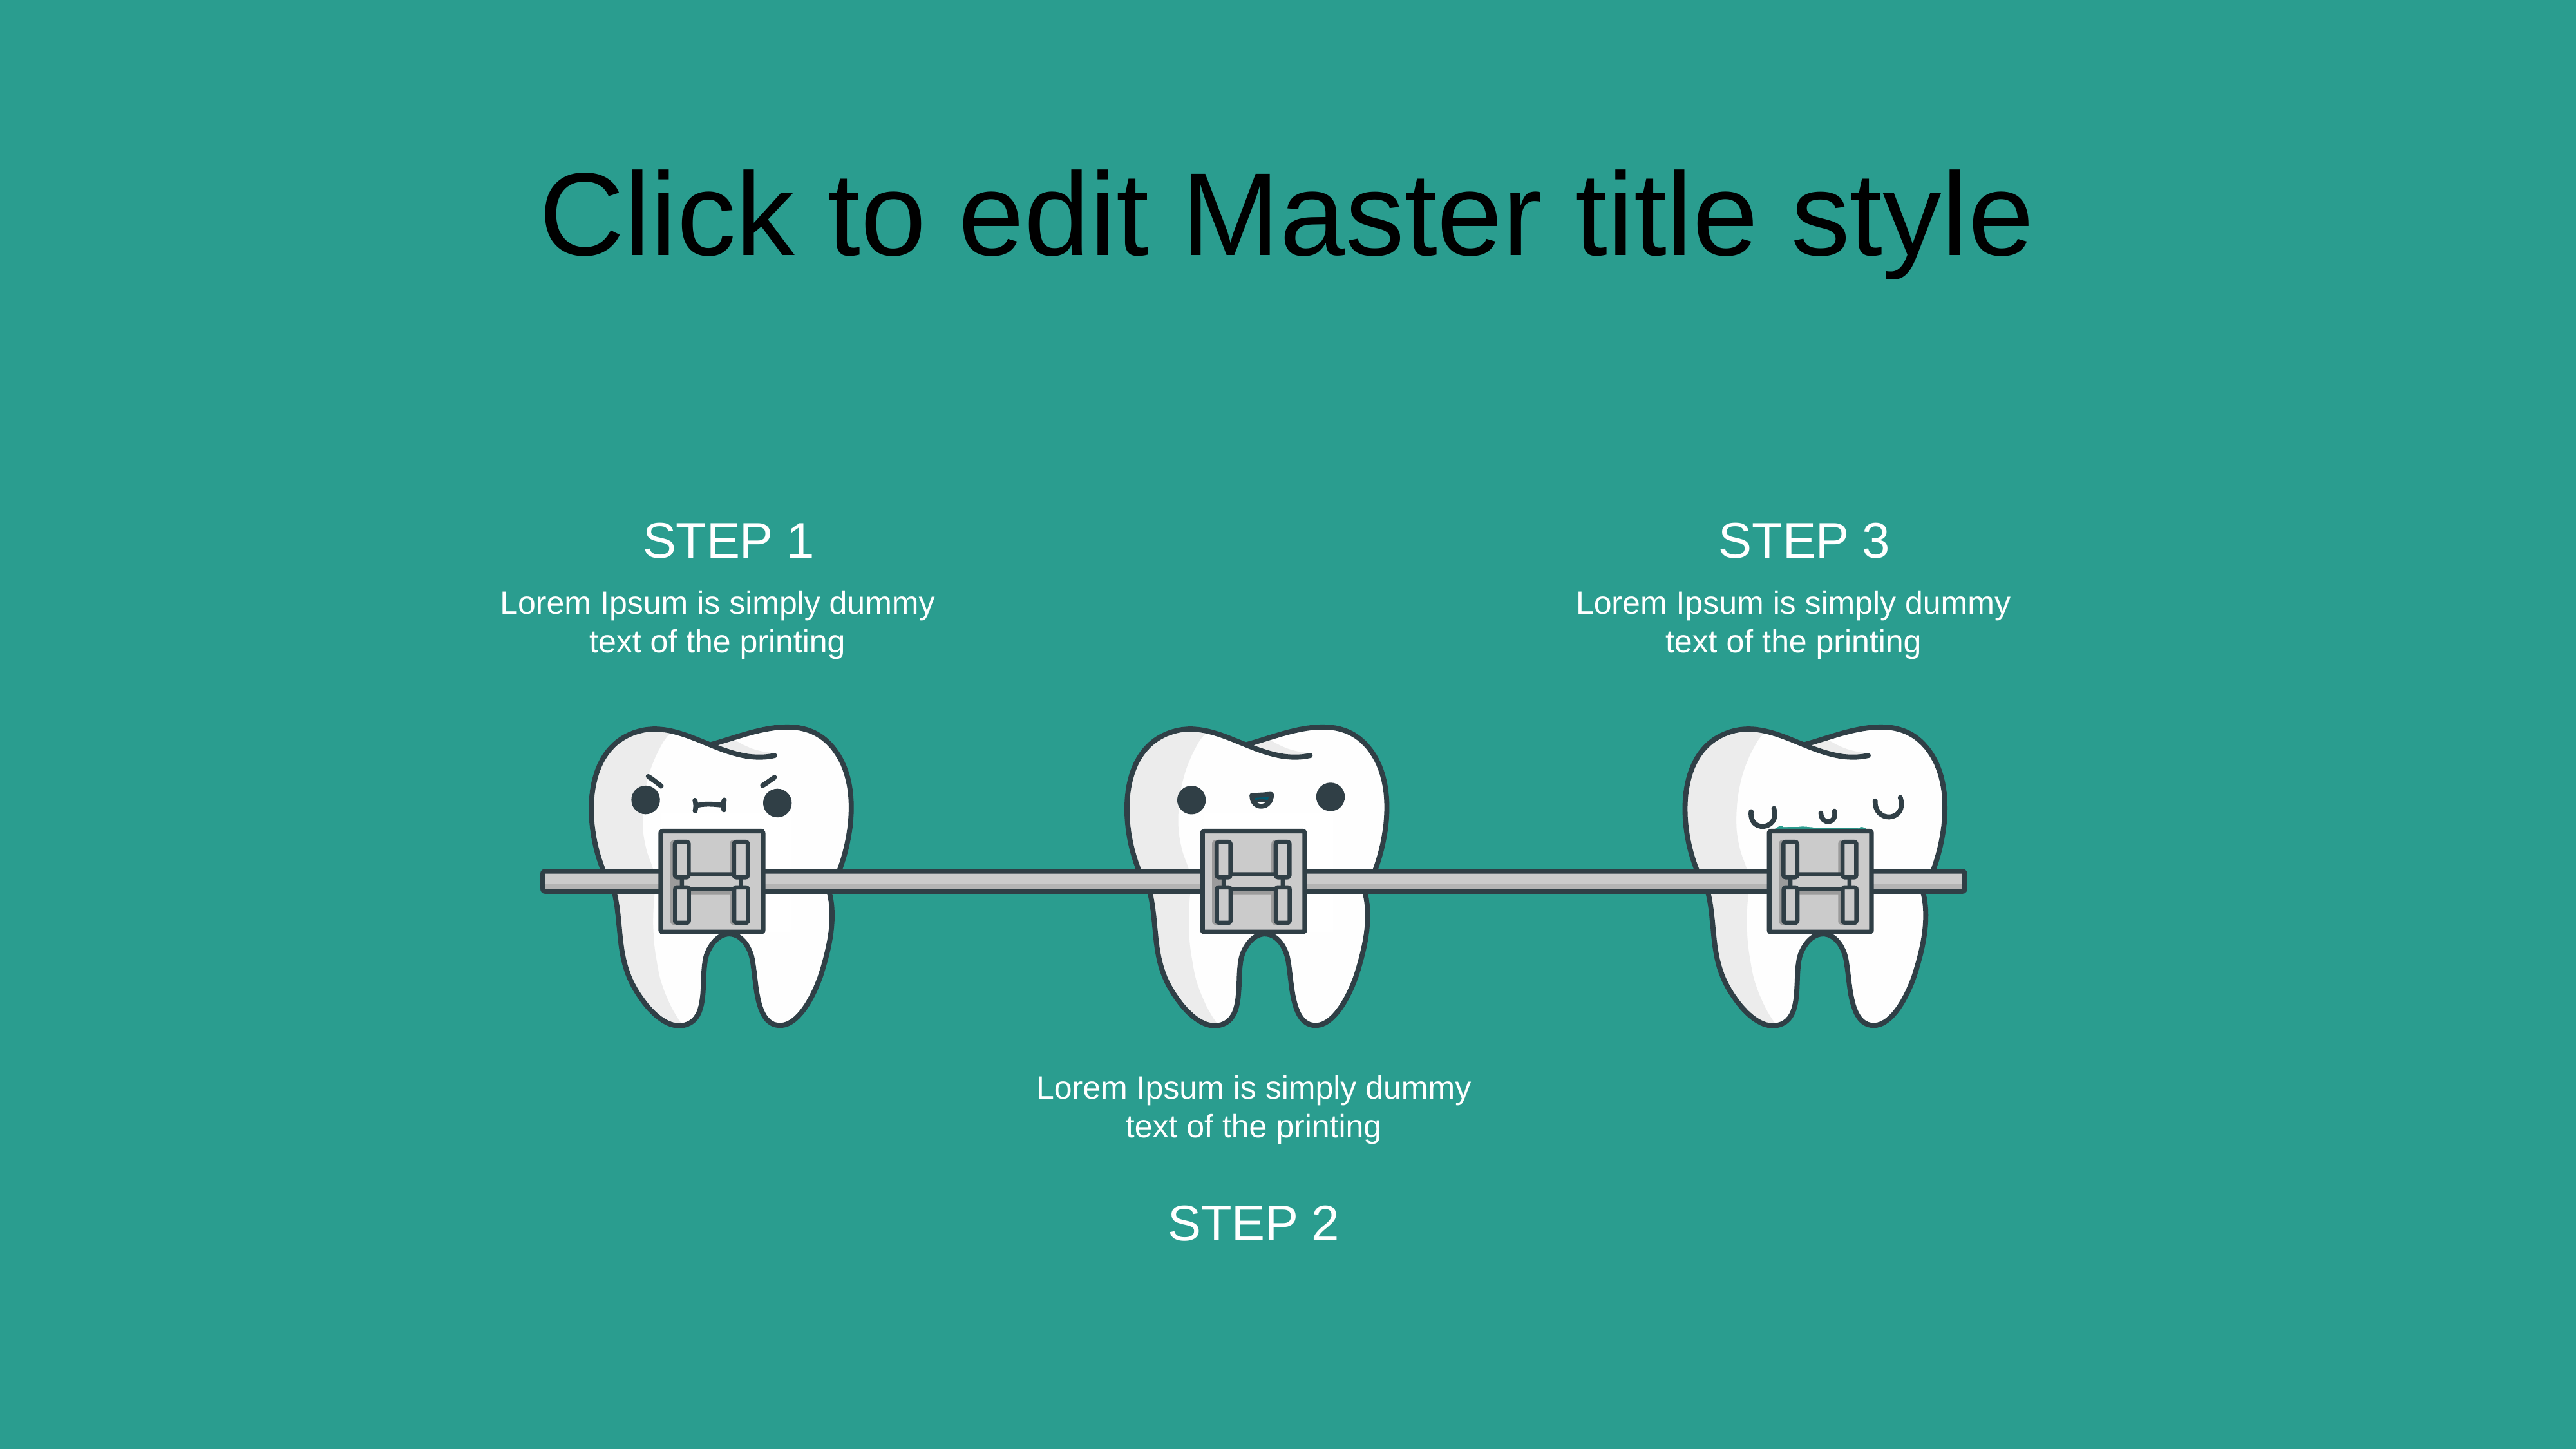

Click to edit Master title style
STEP 1
STEP 3
Lorem Ipsum is simply dummy text of the printing
Lorem Ipsum is simply dummy text of the printing

Lorem Ipsum is simply dummy text of the printing
STEP 2